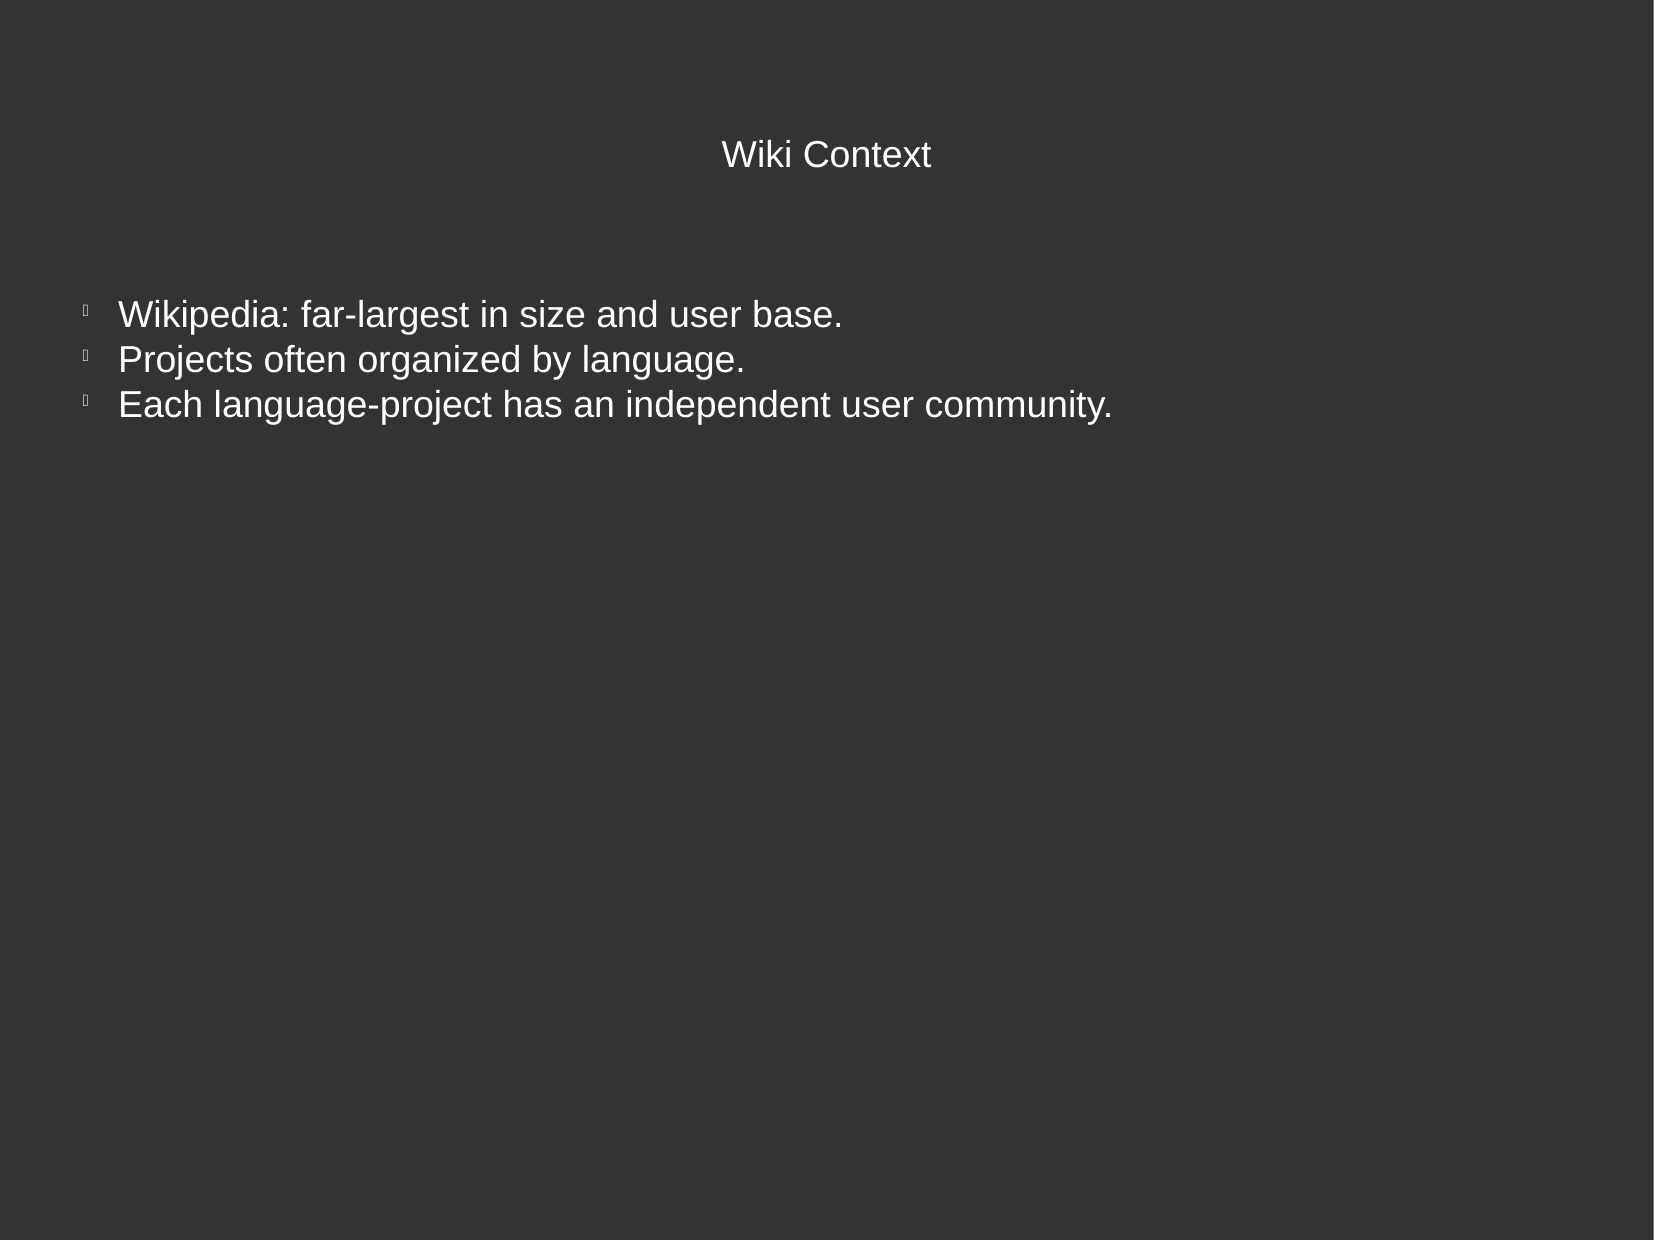

Wiki Context
Wikipedia: far-largest in size and user base.
Projects often organized by language.
Each language-project has an independent user community.